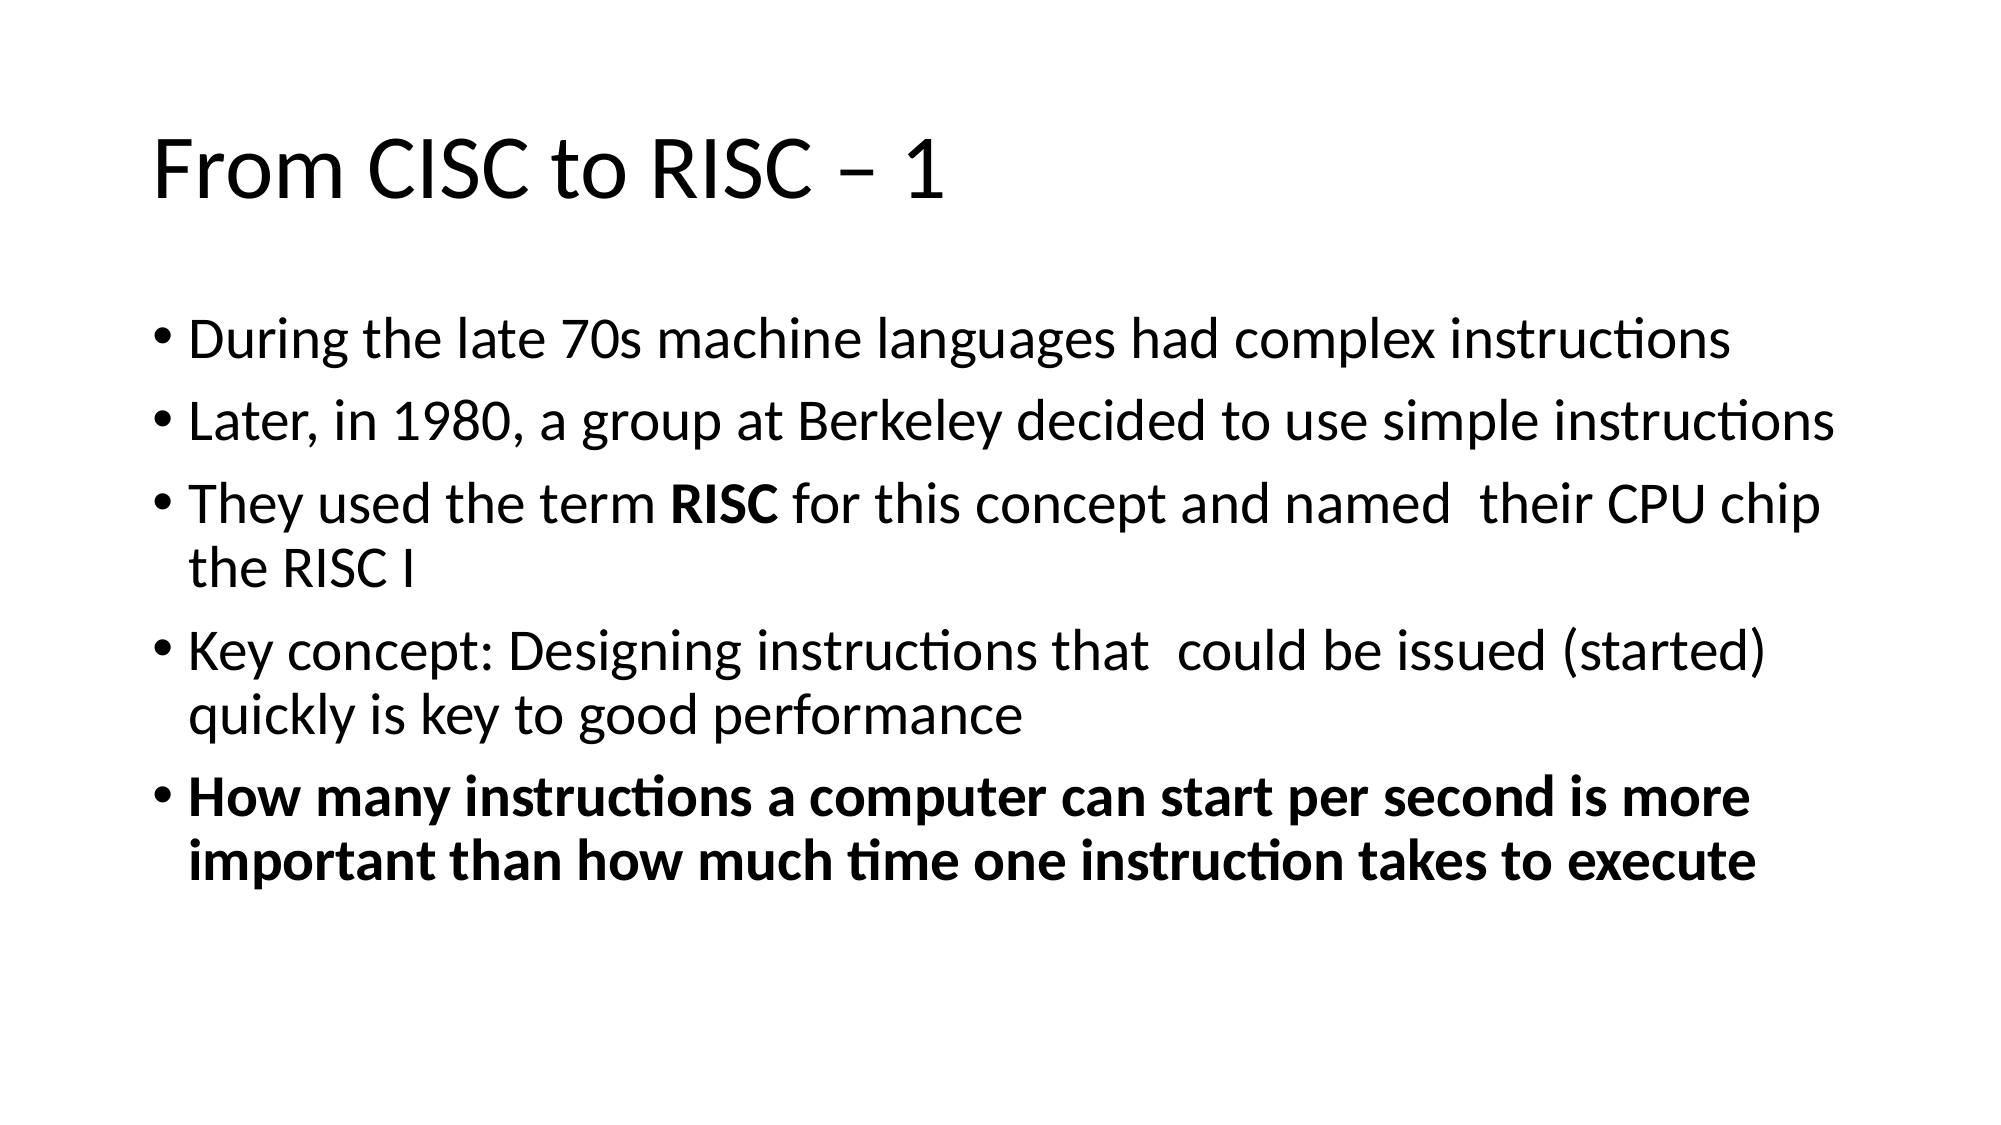

# From CISC to RISC – 1
During the late 70s machine languages had complex instructions
Later, in 1980, a group at Berkeley decided to use simple instructions
They used the term RISC for this concept and named  their CPU chip the RISC I
Key concept: Designing instructions that  could be issued (started) quickly is key to good performance
How many instructions a computer can start per second is more important than how much time one instruction takes to execute